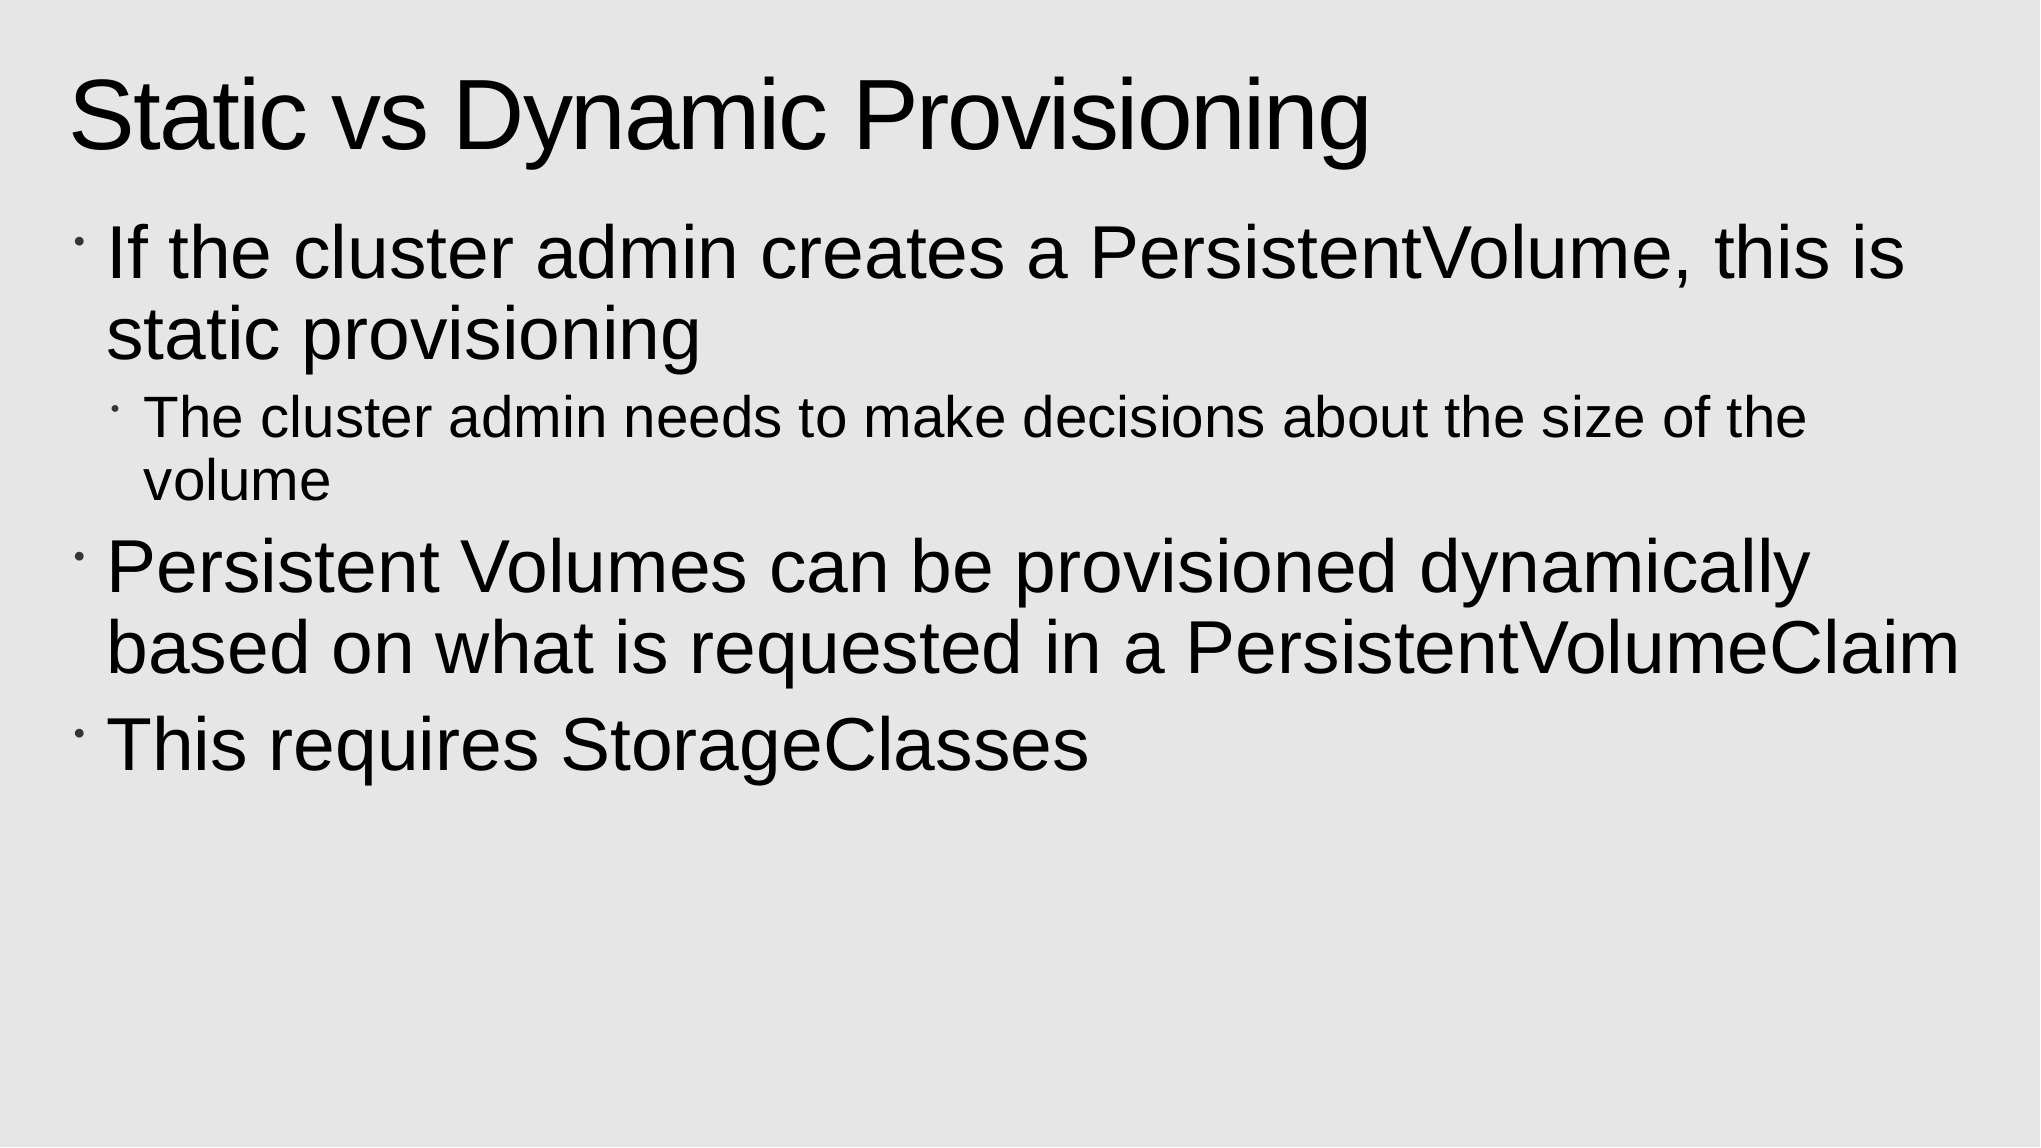

# Static vs Dynamic Provisioning
If the cluster admin creates a PersistentVolume, this is static provisioning
The cluster admin needs to make decisions about the size of the volume
Persistent Volumes can be provisioned dynamically based on what is requested in a PersistentVolumeClaim
This requires StorageClasses